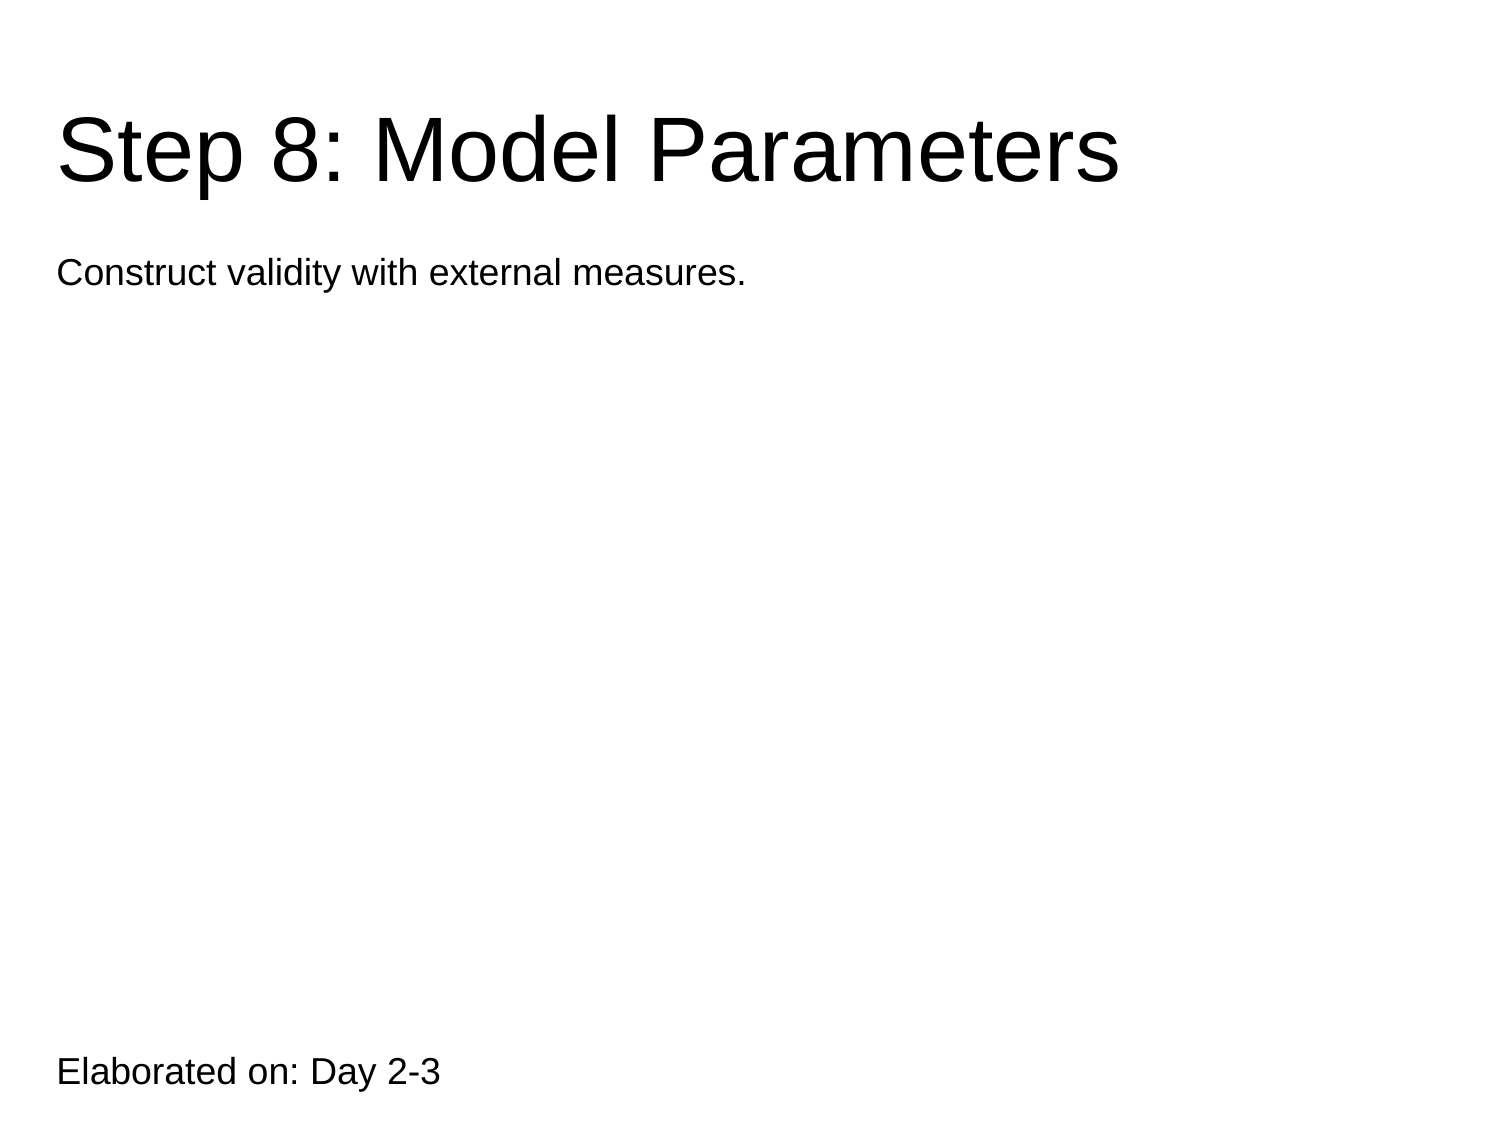

# Step 8: Model Parameters
Construct validity with external measures.
Elaborated on: Day 2-3